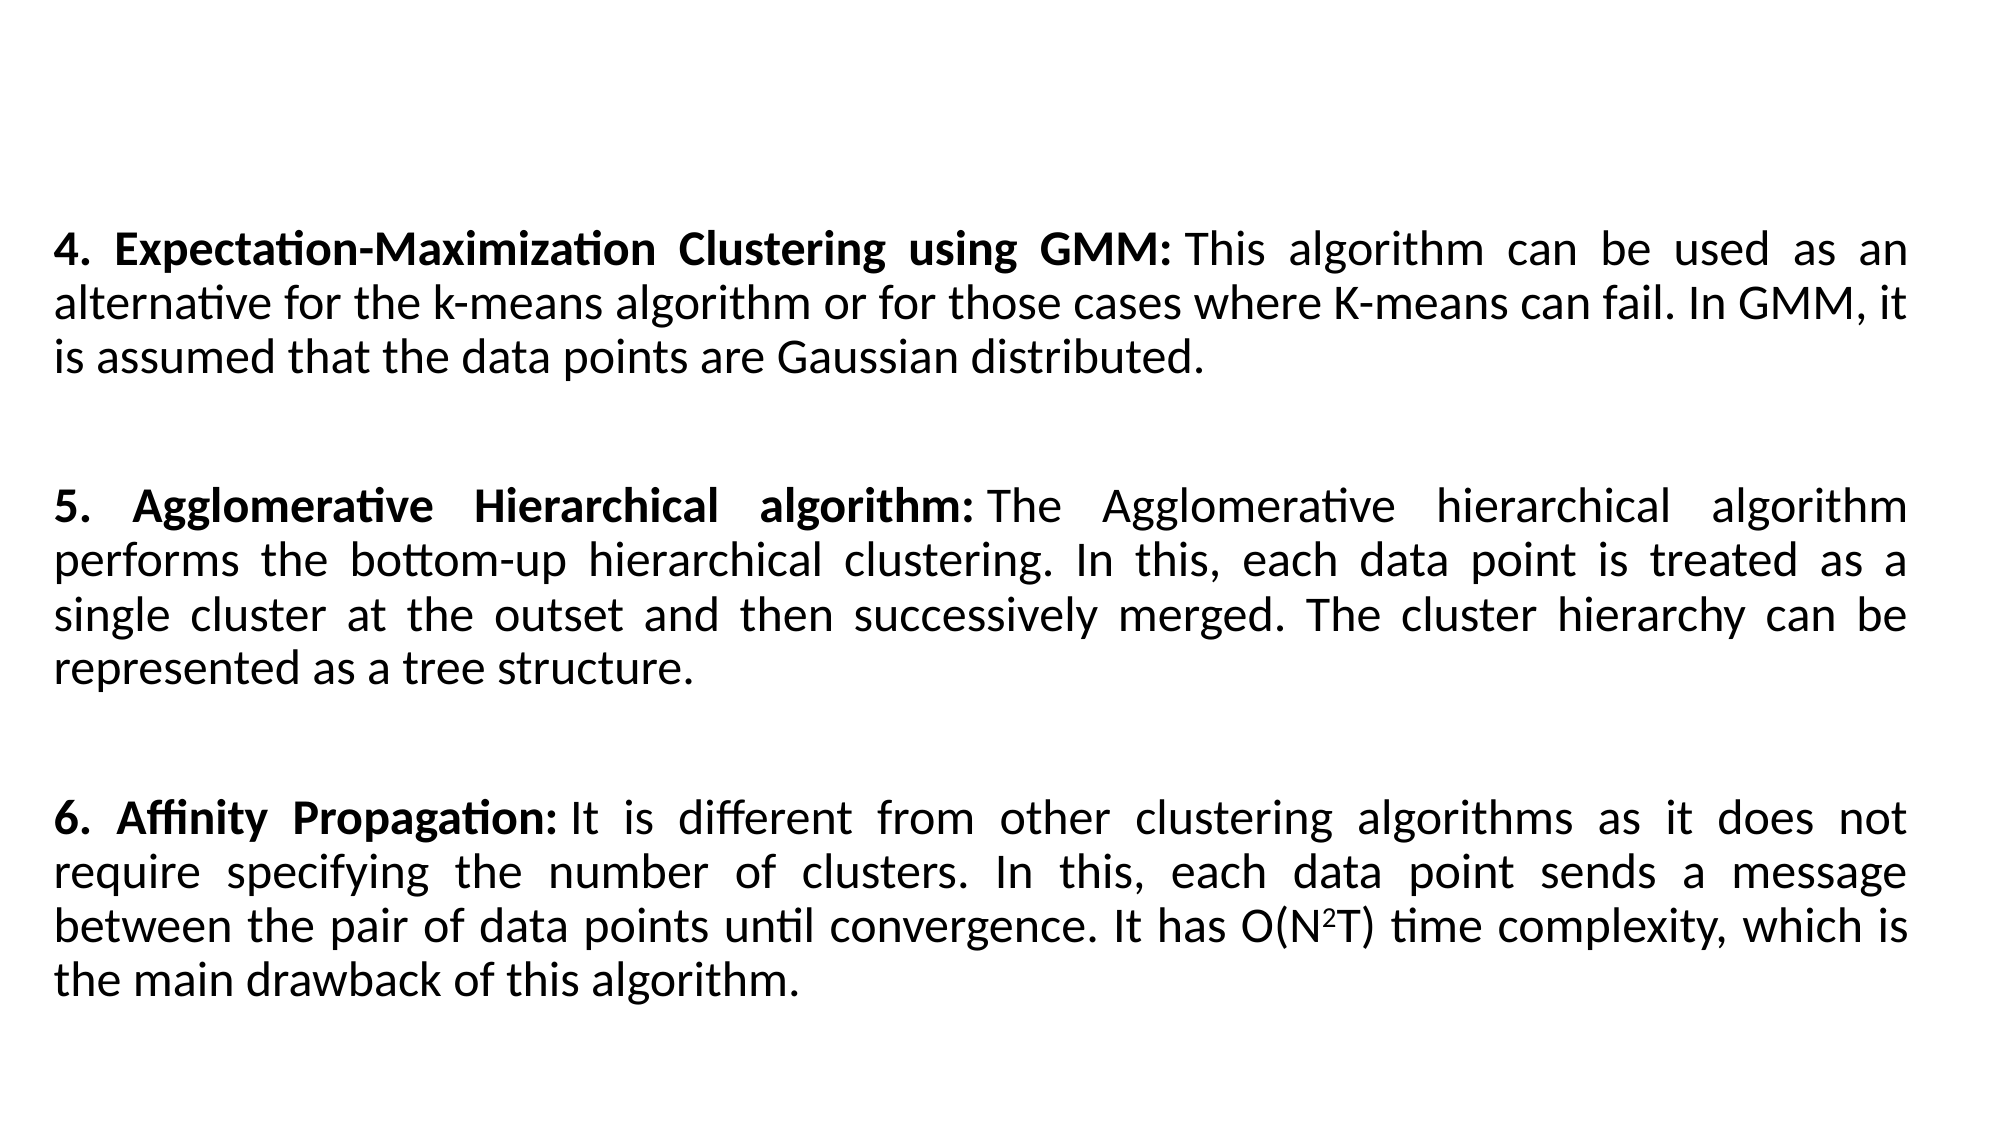

4. Expectation-Maximization Clustering using GMM: This algorithm can be used as an alternative for the k-means algorithm or for those cases where K-means can fail. In GMM, it is assumed that the data points are Gaussian distributed.

5. Agglomerative Hierarchical algorithm: The Agglomerative hierarchical algorithm performs the bottom-up hierarchical clustering. In this, each data point is treated as a single cluster at the outset and then successively merged. The cluster hierarchy can be represented as a tree structure.

6. Affinity Propagation: It is different from other clustering algorithms as it does not require specifying the number of clusters. In this, each data point sends a message between the pair of data points until convergence. It has O(N2T) time complexity, which is the main drawback of this algorithm.